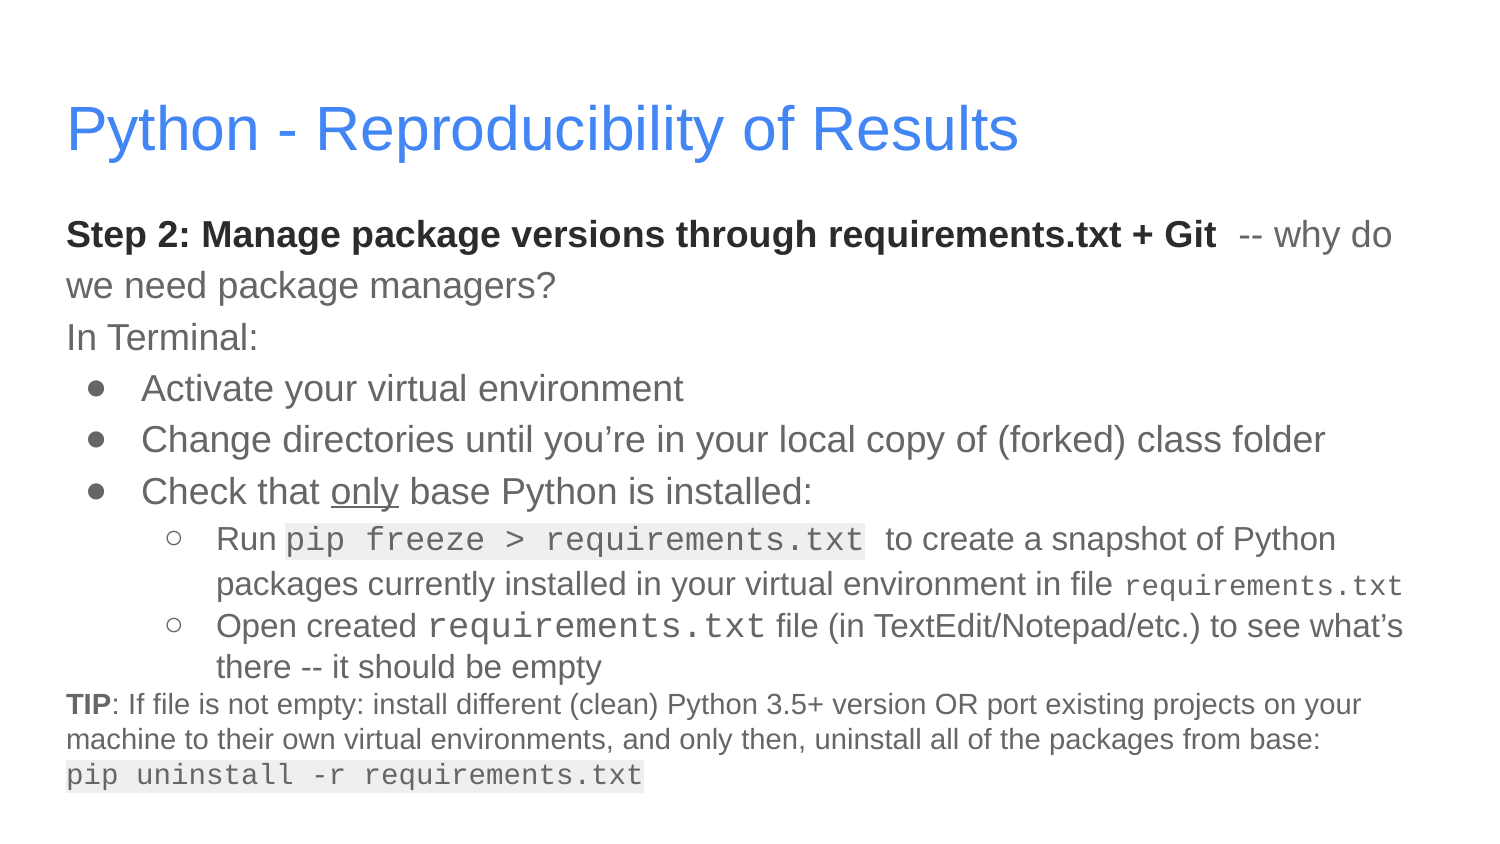

# Python - Reproducibility of Results
Step 2: Manage package versions through requirements.txt + Git  -- why do we need package managers?
In Terminal:
Activate your virtual environment
Change directories until you’re in your local copy of (forked) class folder
Check that only base Python is installed:
Run pip freeze > requirements.txt to create a snapshot of Python packages currently installed in your virtual environment in file requirements.txt
Open created requirements.txt file (in TextEdit/Notepad/etc.) to see what’s there -- it should be empty
TIP: If file is not empty: install different (clean) Python 3.5+ version OR port existing projects on your machine to their own virtual environments, and only then, uninstall all of the packages from base:
pip uninstall -r requirements.txt